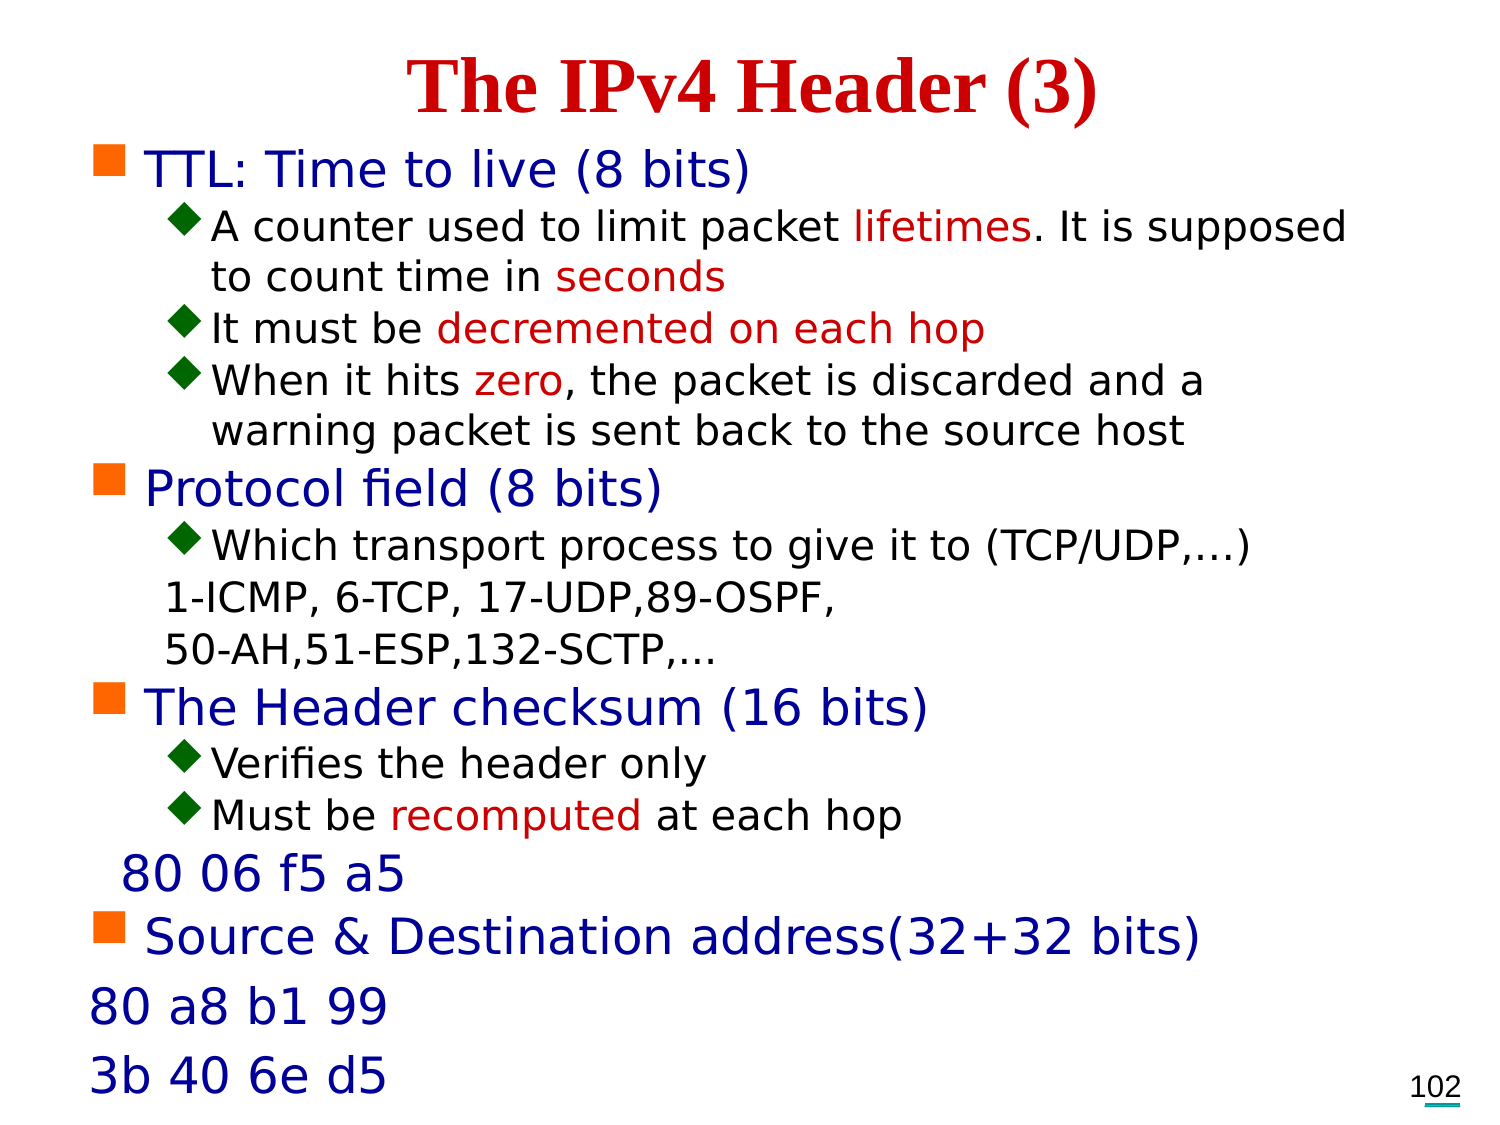

# The IPv4 Header (3)
TTL: Time to live (8 bits)
A counter used to limit packet lifetimes. It is supposed to count time in seconds
It must be decremented on each hop
When it hits zero, the packet is discarded and a warning packet is sent back to the source host
Protocol field (8 bits)
Which transport process to give it to (TCP/UDP,…)
1-ICMP, 6-TCP, 17-UDP,89-OSPF,
50-AH,51-ESP,132-SCTP,...
The Header checksum (16 bits)
Verifies the header only
Must be recomputed at each hop
  80 06 f5 a5
Source & Destination address(32+32 bits)
80 a8 b1 99
3b 40 6e d5